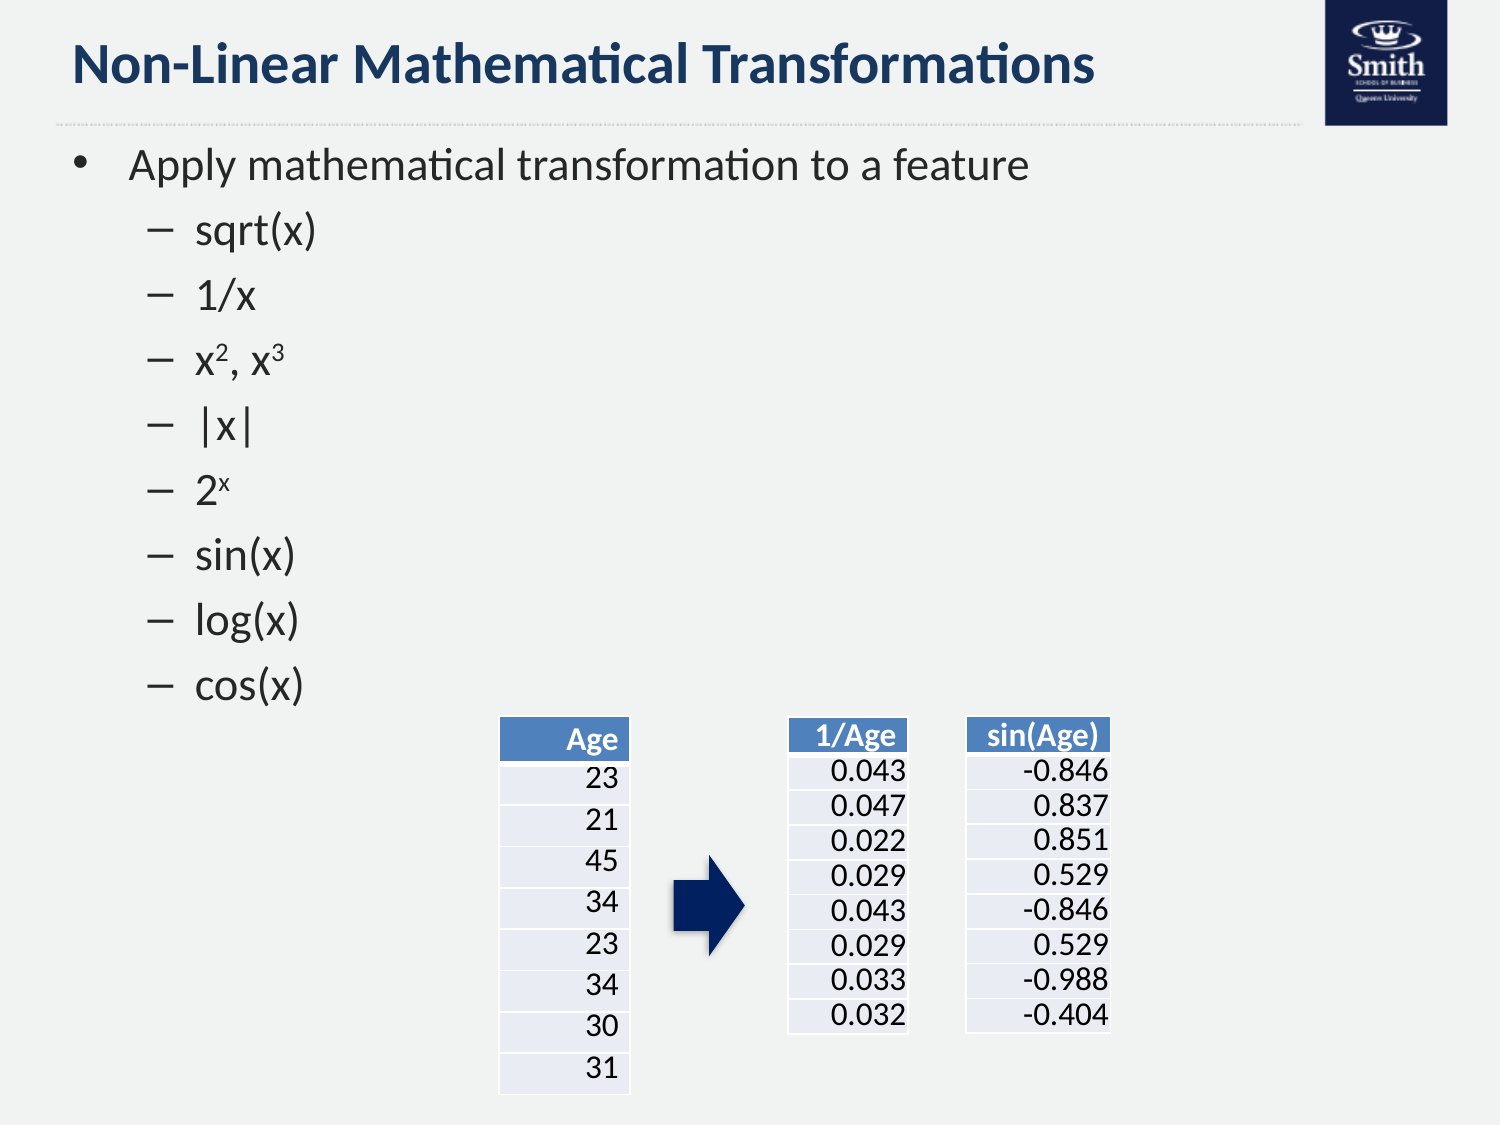

# Non-Linear Mathematical Transformations
Apply mathematical transformation to a feature
sqrt(x)
1/x
x2, x3
|x|
2x
sin(x)
log(x)
cos(x)

| Age |
| --- |
| 23 |
| 21 |
| 45 |
| 34 |
| 23 |
| 34 |
| 30 |
| 31 |
| sin(Age) |
| --- |
| -0.846 |
| 0.837 |
| 0.851 |
| 0.529 |
| -0.846 |
| 0.529 |
| -0.988 |
| -0.404 |
| 1/Age |
| --- |
| 0.043 |
| 0.047 |
| 0.022 |
| 0.029 |
| 0.043 |
| 0.029 |
| 0.033 |
| 0.032 |